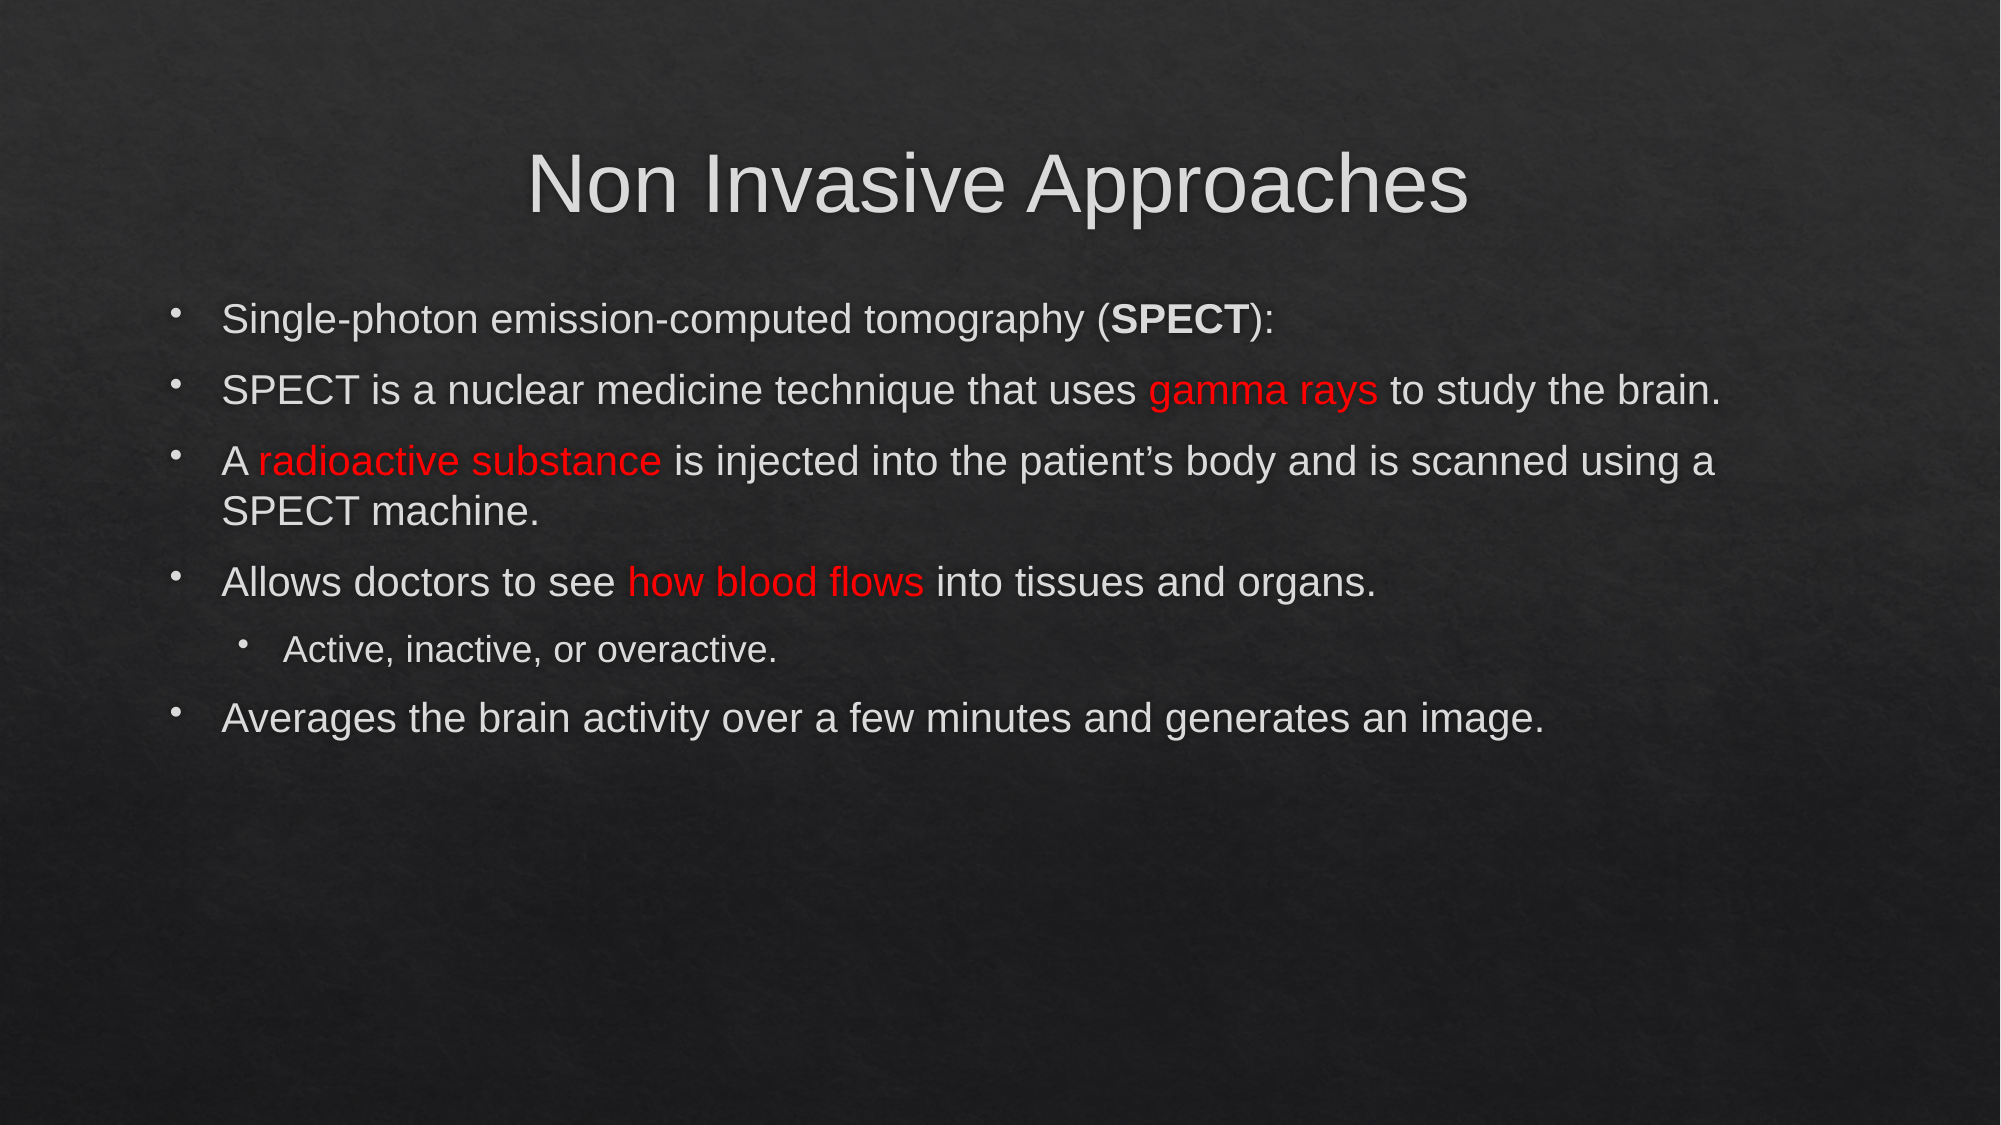

# Non Invasive Approaches
Single-photon emission-computed tomography (SPECT):
SPECT is a nuclear medicine technique that uses gamma rays to study the brain.
A radioactive substance is injected into the patient’s body and is scanned using a SPECT machine.
Allows doctors to see how blood flows into tissues and organs.
Active, inactive, or overactive.
Averages the brain activity over a few minutes and generates an image.